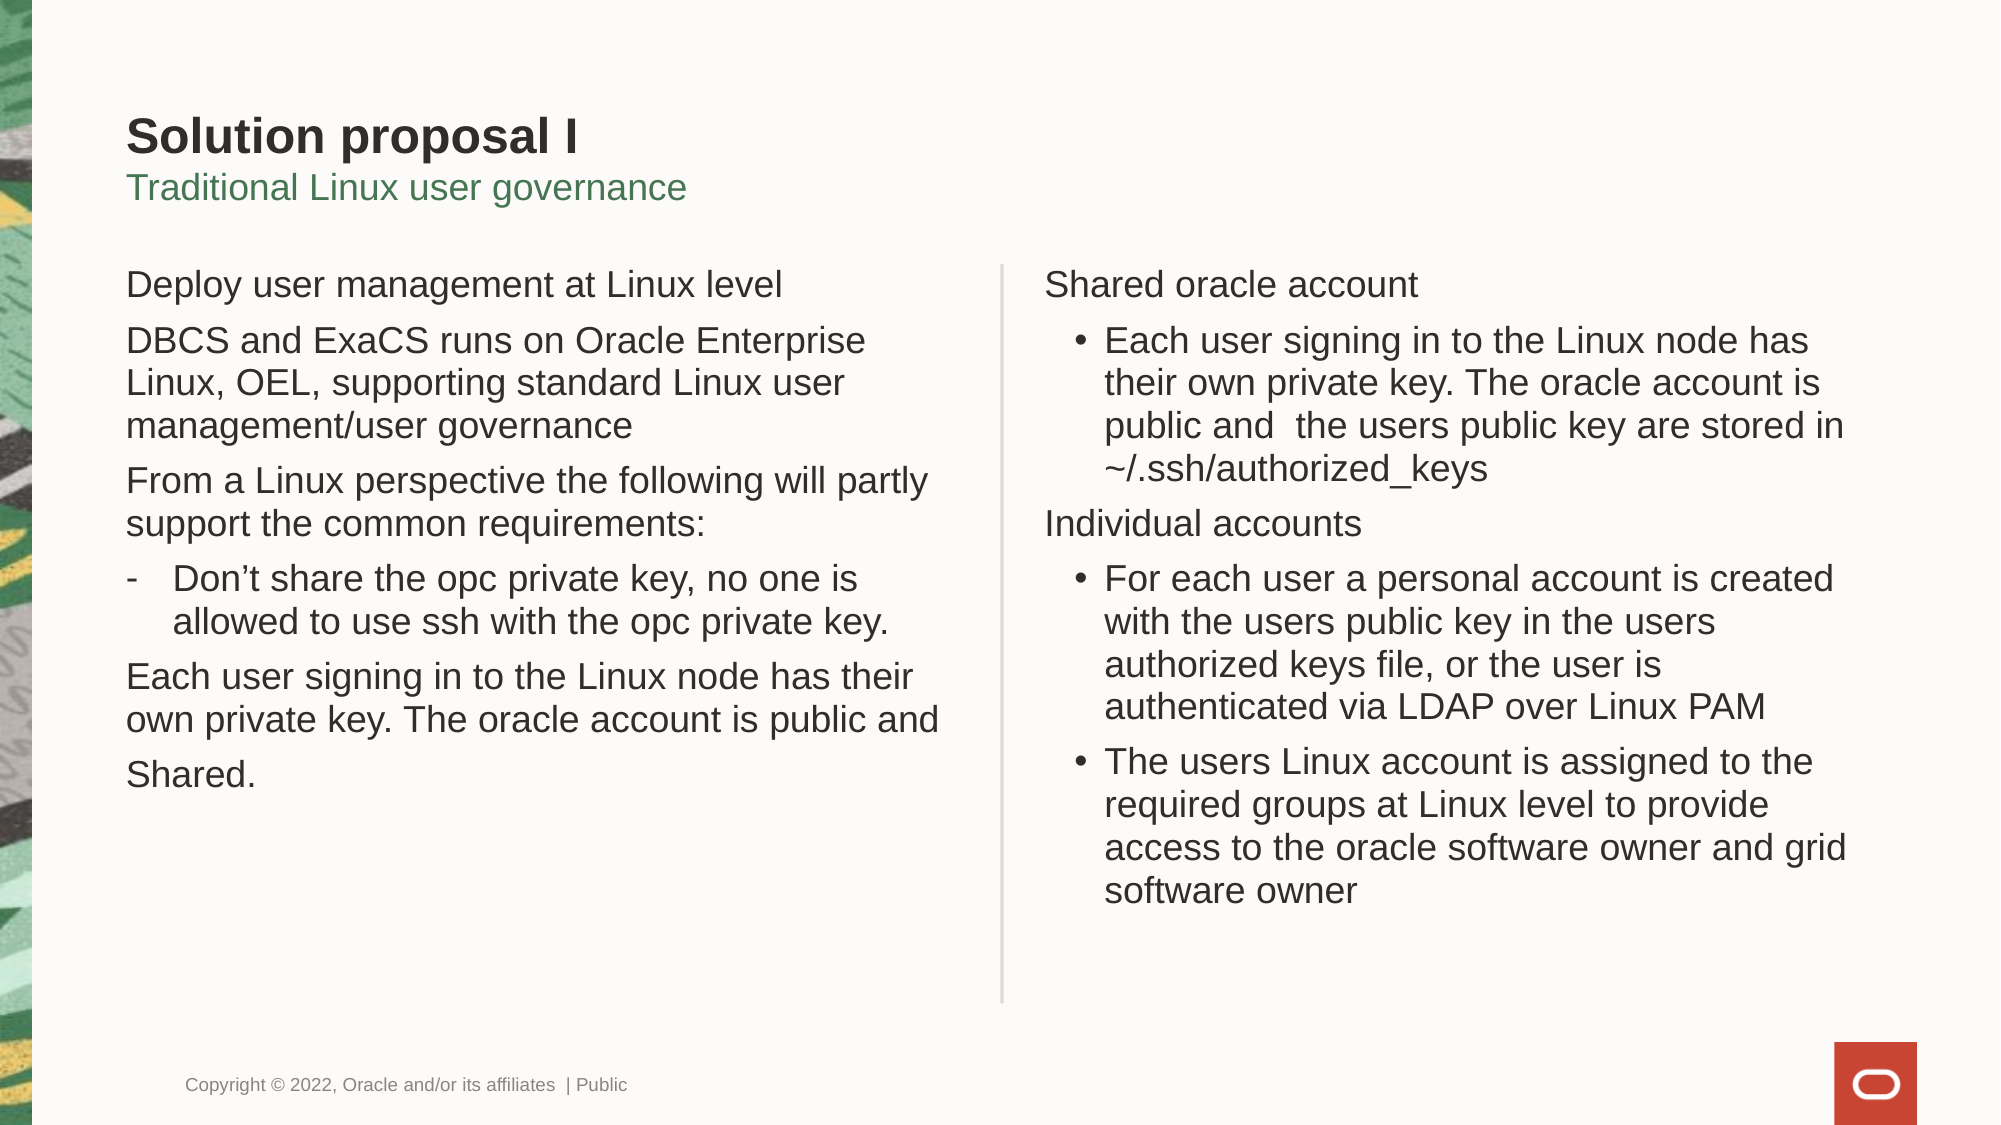

# Solution proposal I
Traditional Linux user governance
Deploy user management at Linux level
DBCS and ExaCS runs on Oracle Enterprise Linux, OEL, supporting standard Linux user management/user governance
From a Linux perspective the following will partly support the common requirements:
Don’t share the opc private key, no one is allowed to use ssh with the opc private key.
Each user signing in to the Linux node has their own private key. The oracle account is public and
Shared.
Shared oracle account
Each user signing in to the Linux node has their own private key. The oracle account is public and  the users public key are stored in ~/.ssh/authorized_keys
Individual accounts
For each user a personal account is created with the users public key in the users authorized keys file, or the user is authenticated via LDAP over Linux PAM
The users Linux account is assigned to the required groups at Linux level to provide access to the oracle software owner and grid software owner
Copyright © 2022, Oracle and/or its affiliates  | Public